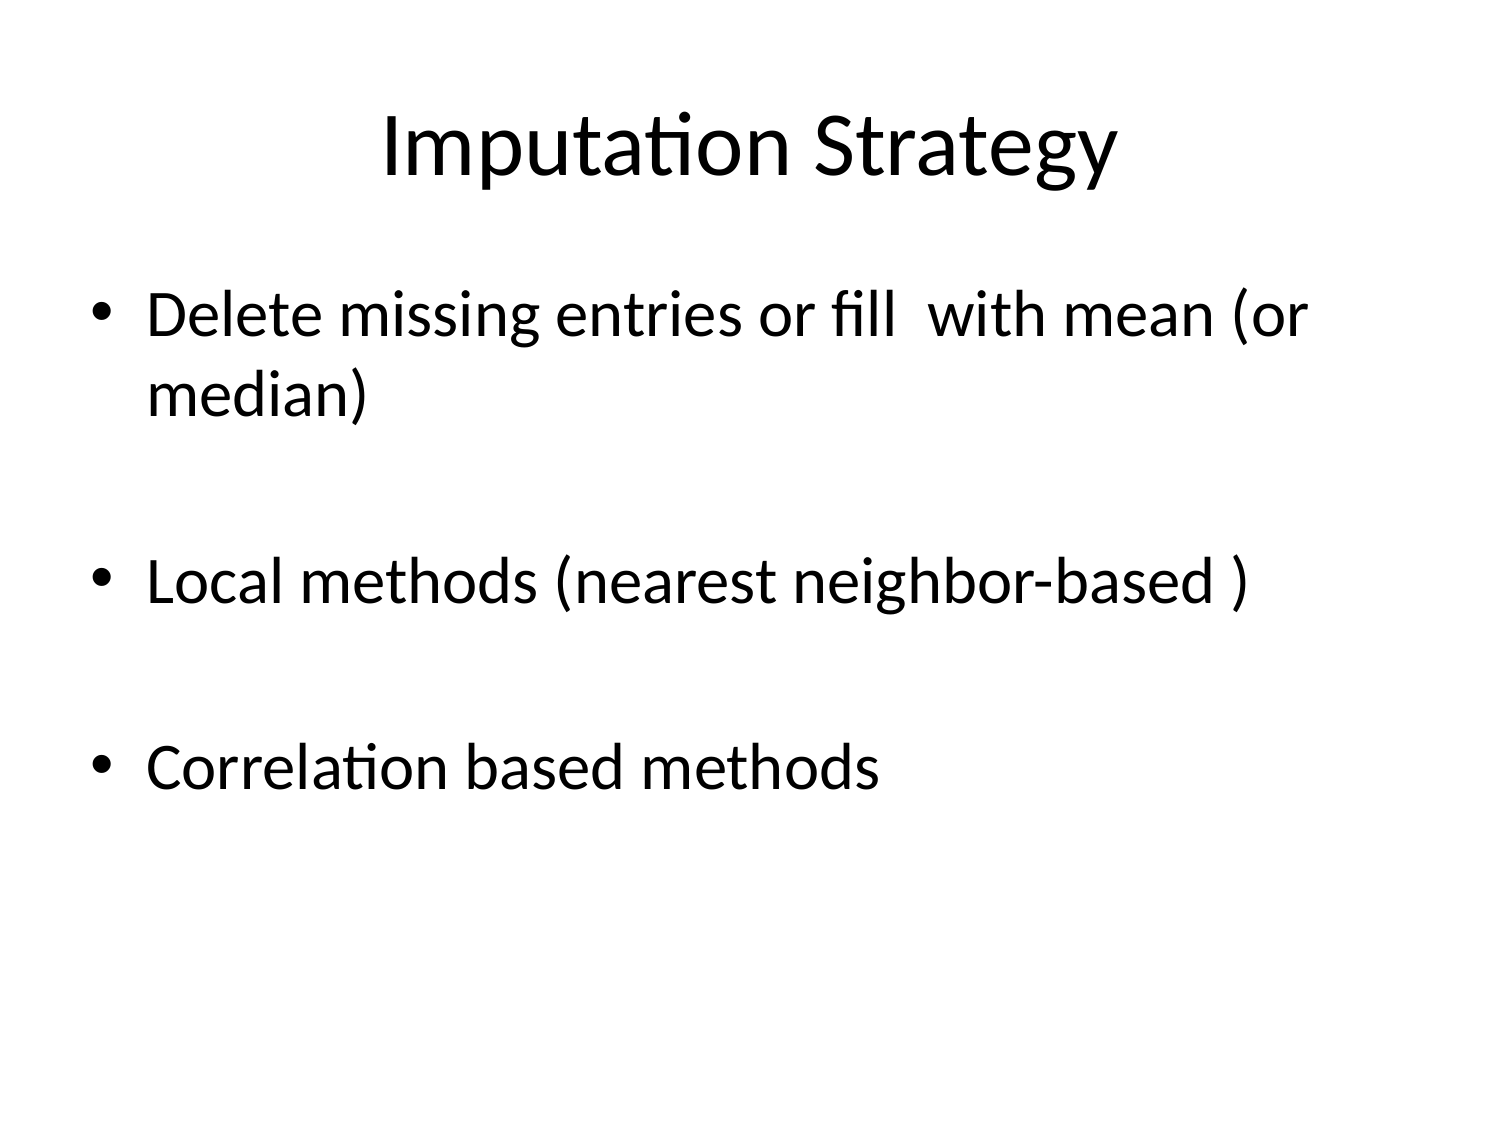

# Imputation Strategy
Delete missing entries or fill  with mean (or median)

Local methods (nearest neighbor-based )

Correlation based methods